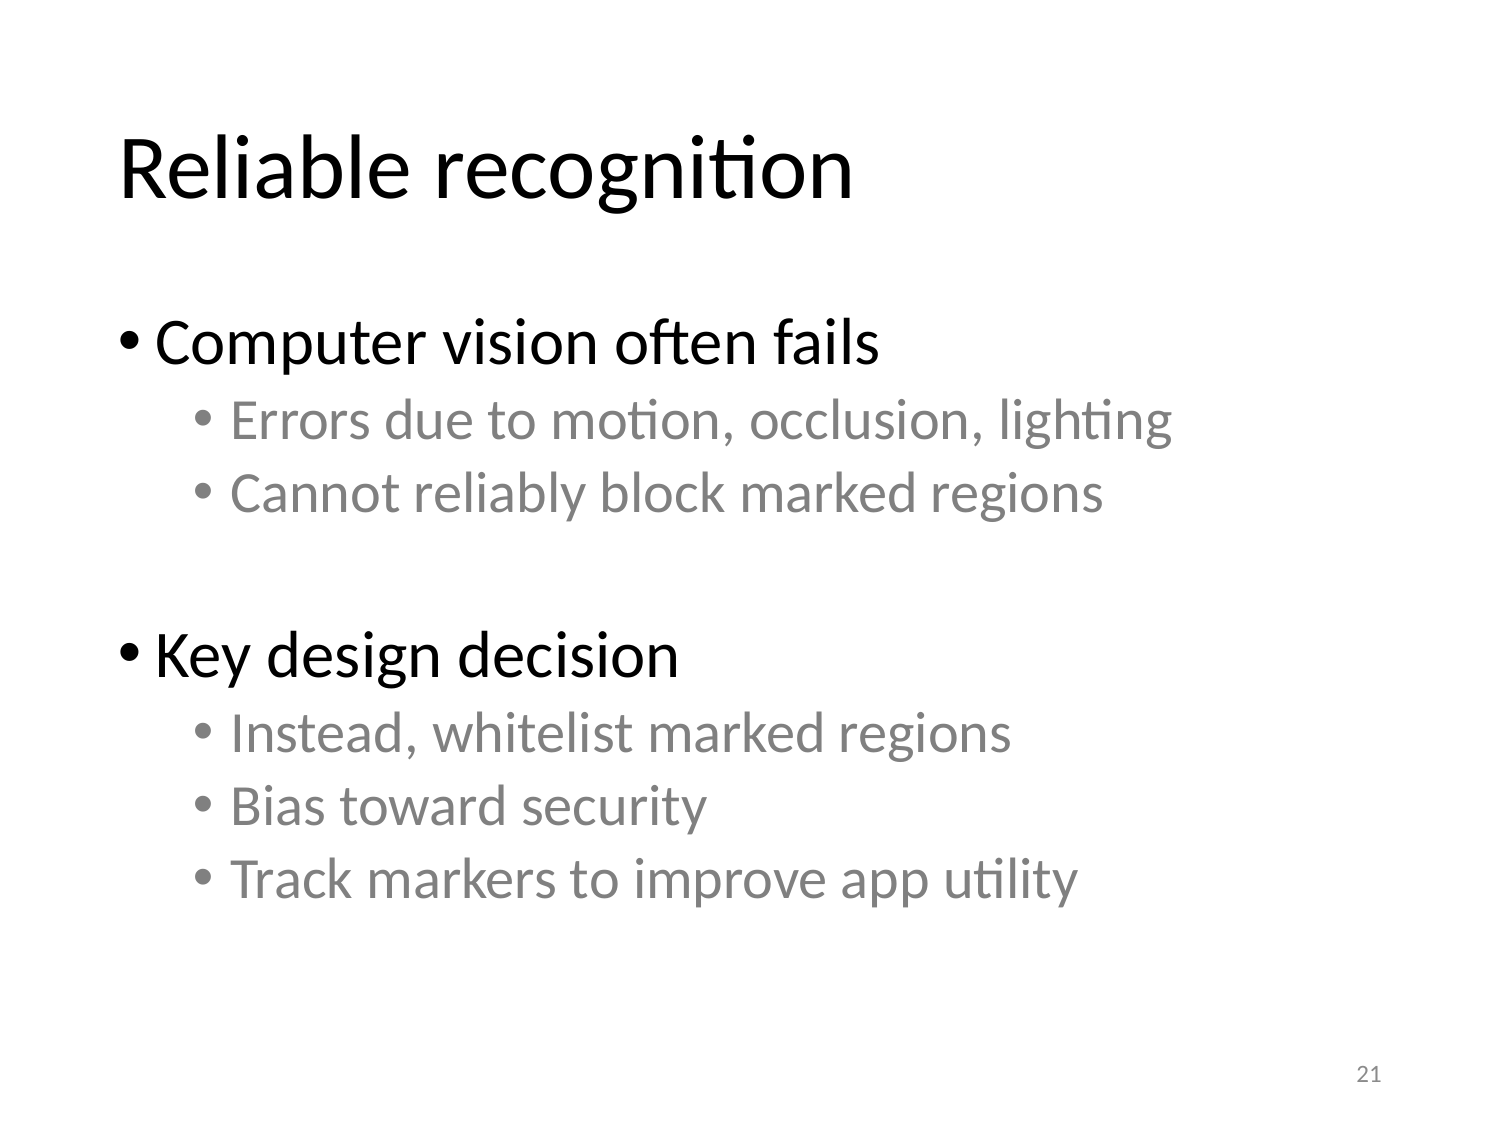

# Reliable recognition
Computer vision often fails
Errors due to motion, occlusion, lighting
Cannot reliably block marked regions

Key design decision
Instead, whitelist marked regions
Bias toward security
Track markers to improve app utility

21